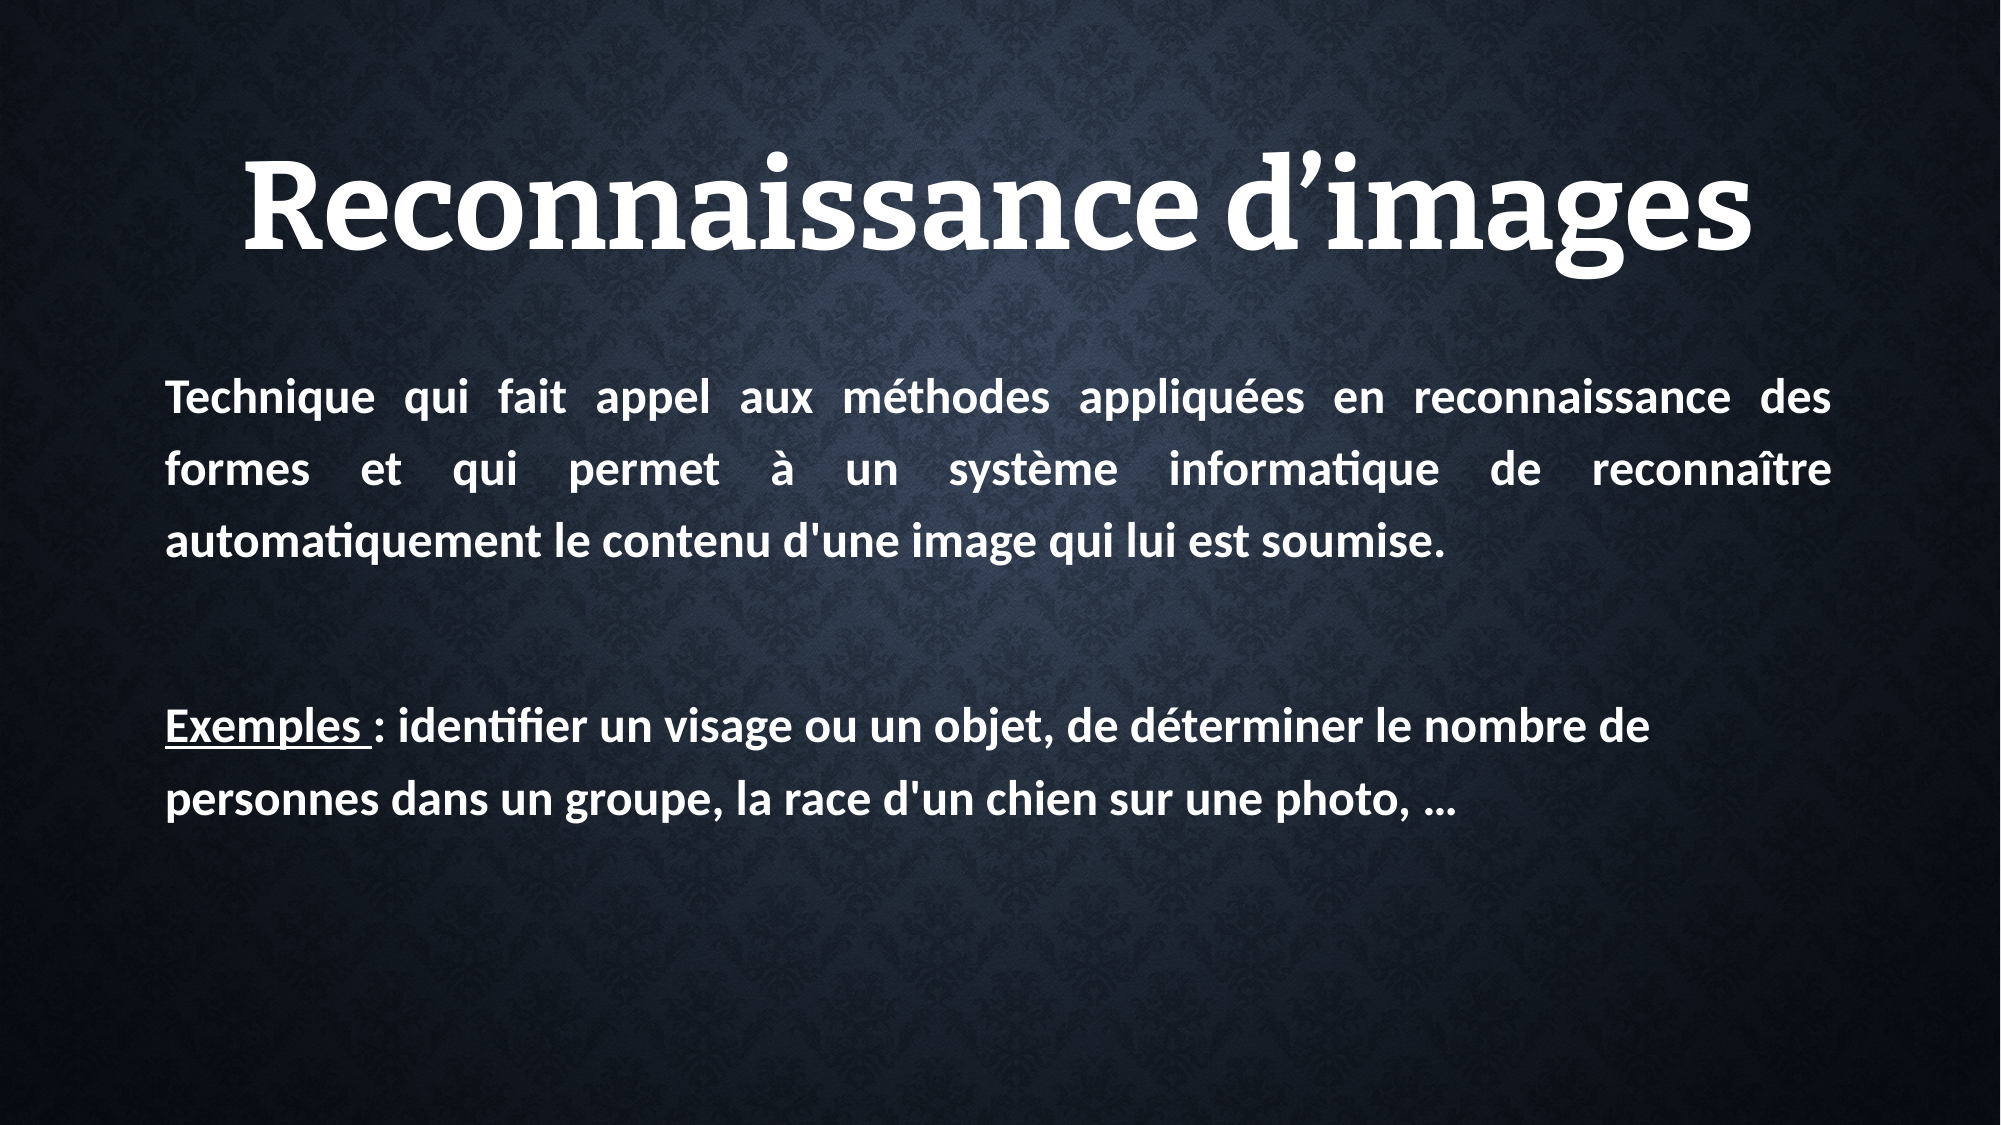

# Reconnaissance d’images
Technique qui fait appel aux méthodes appliquées en reconnaissance des formes et qui permet à un système informatique de reconnaître automatiquement le contenu d'une image qui lui est soumise.

Exemples : identifier un visage ou un objet, de déterminer le nombre de personnes dans un groupe, la race d'un chien sur une photo, …